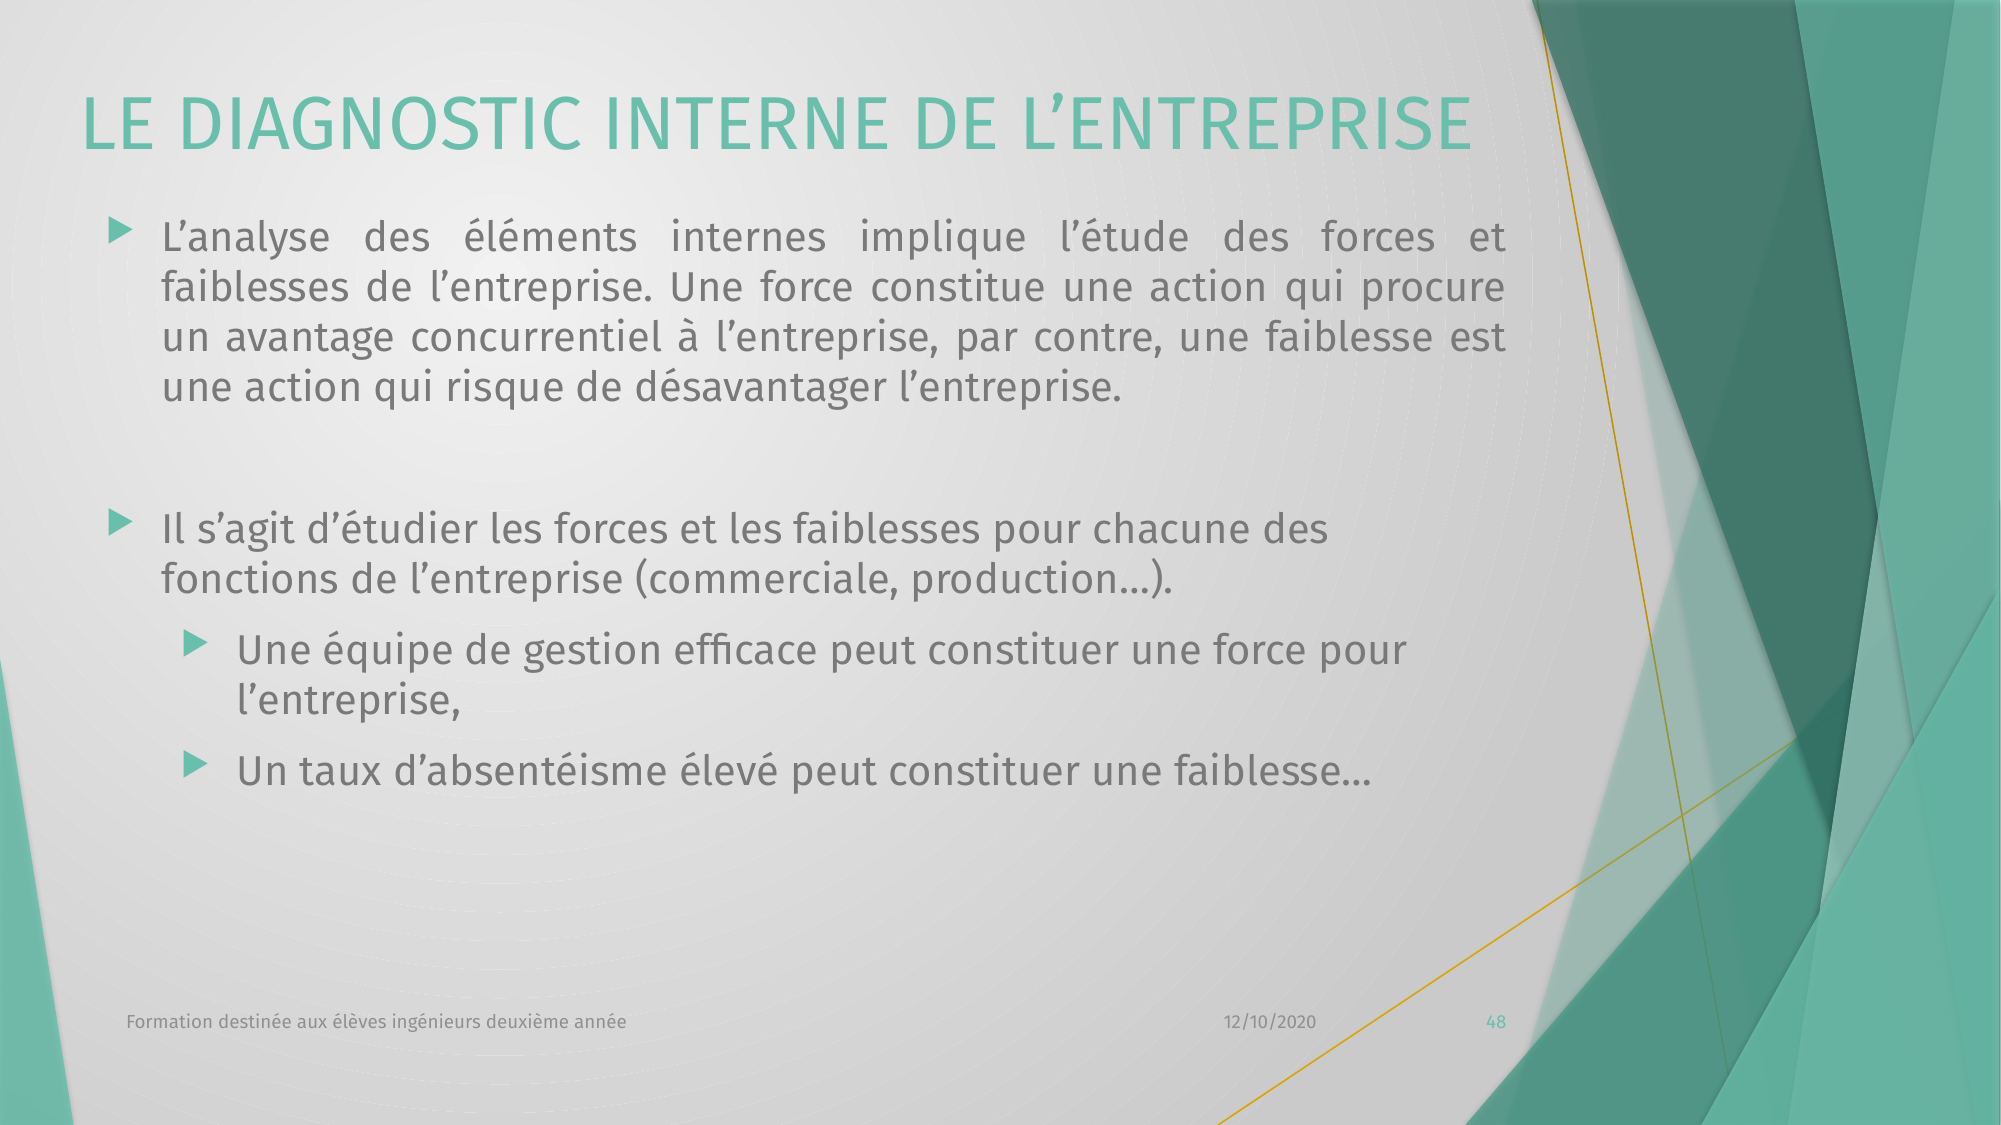

LE DIAGNOSTIC INTERNE DE L’ENTREPRISE
L’analyse des éléments internes implique l’étude des forces et faiblesses de l’entreprise. Une force constitue une action qui procure un avantage concurrentiel à l’entreprise, par contre, une faiblesse est une action qui risque de désavantager l’entreprise.

Il s’agit d’étudier les forces et les faiblesses pour chacune des fonctions de l’entreprise (commerciale, production…).
Une équipe de gestion efficace peut constituer une force pour l’entreprise,
Un taux d’absentéisme élevé peut constituer une faiblesse…

Formation destinée aux élèves ingénieurs deuxième année
12/10/2020
48